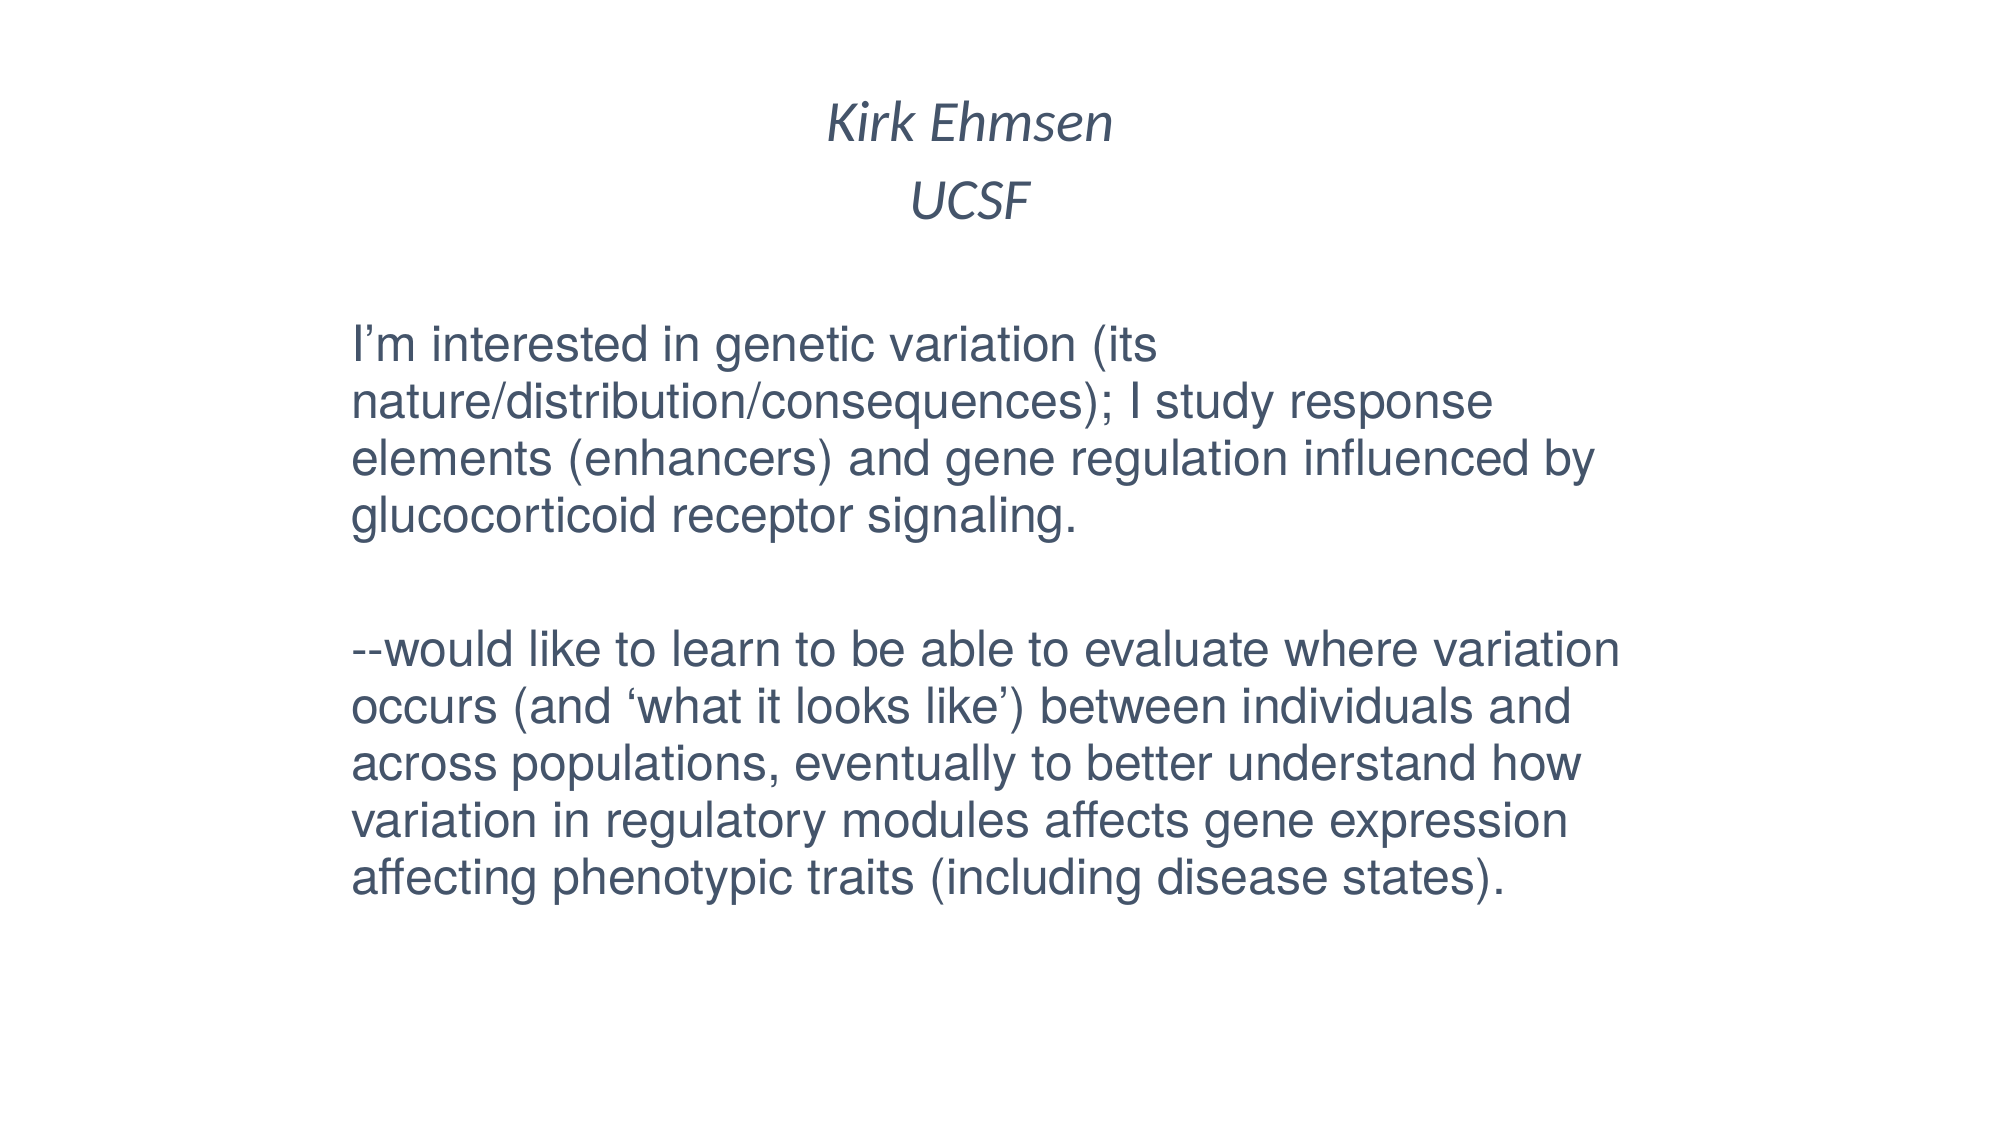

Kirk Ehmsen
UCSF
I’m interested in genetic variation (its nature/distribution/consequences); I study response elements (enhancers) and gene regulation influenced by glucocorticoid receptor signaling.

--would like to learn to be able to evaluate where variation occurs (and ‘what it looks like’) between individuals and across populations, eventually to better understand how variation in regulatory modules affects gene expression affecting phenotypic traits (including disease states).